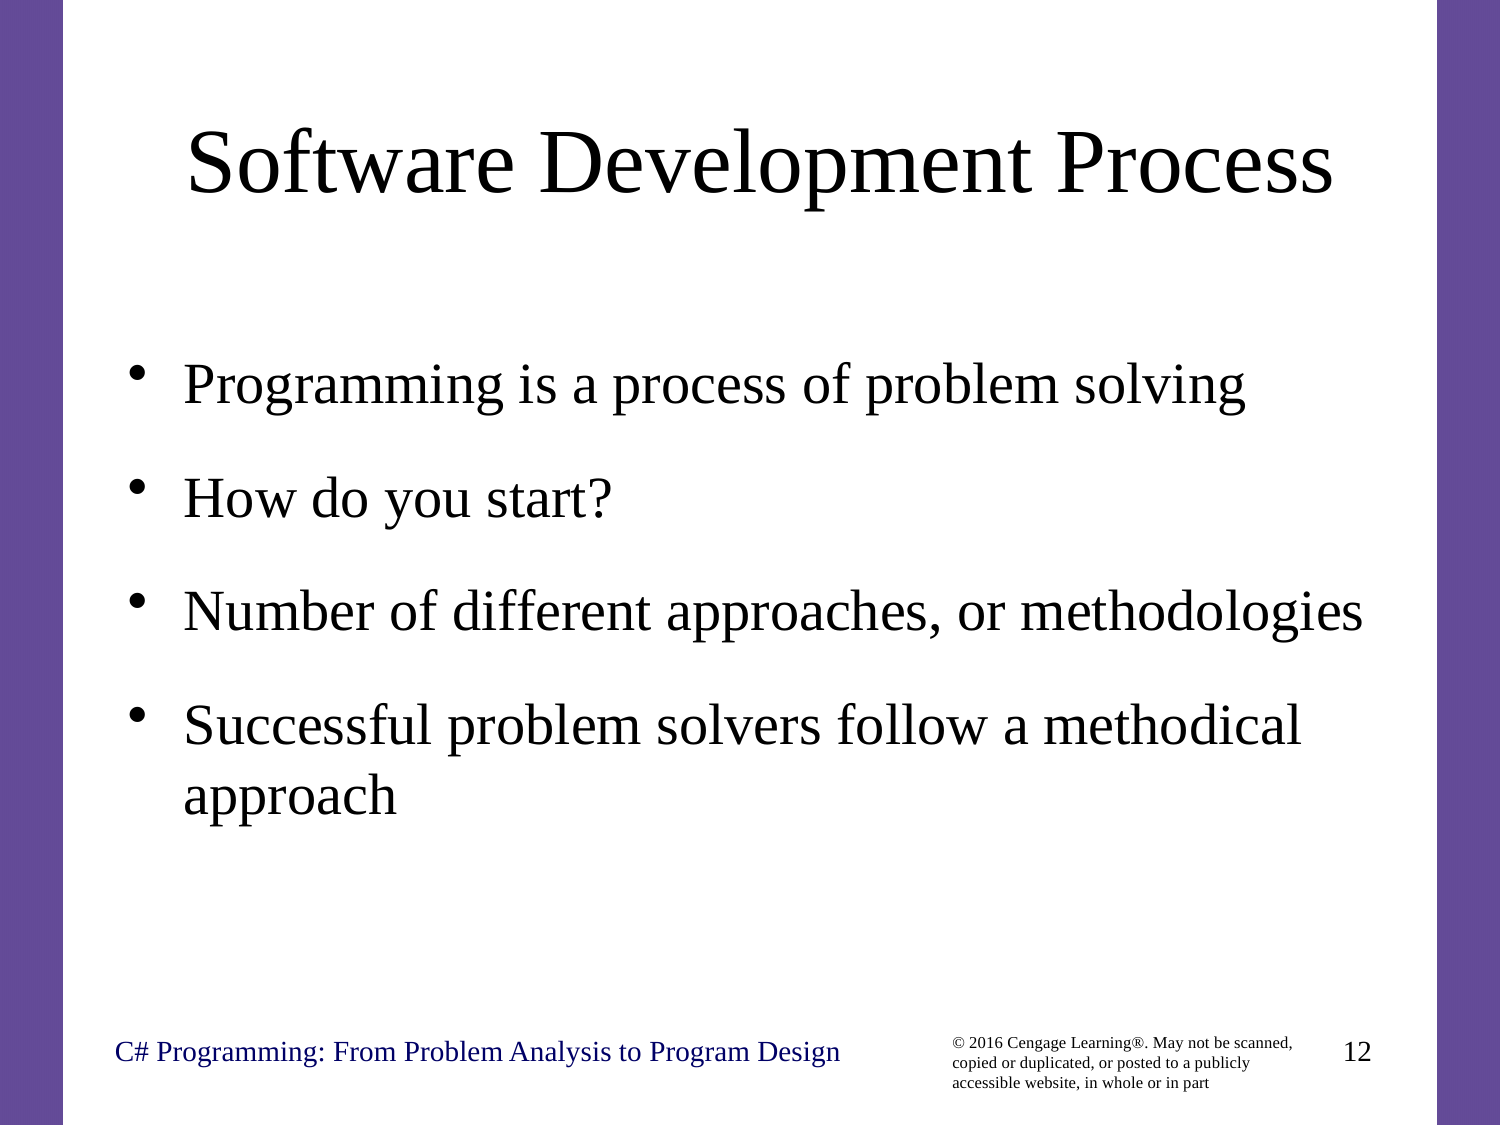

# Software Development Process
Programming is a process of problem solving
How do you start?
Number of different approaches, or methodologies
Successful problem solvers follow a methodical approach
C# Programming: From Problem Analysis to Program Design

12